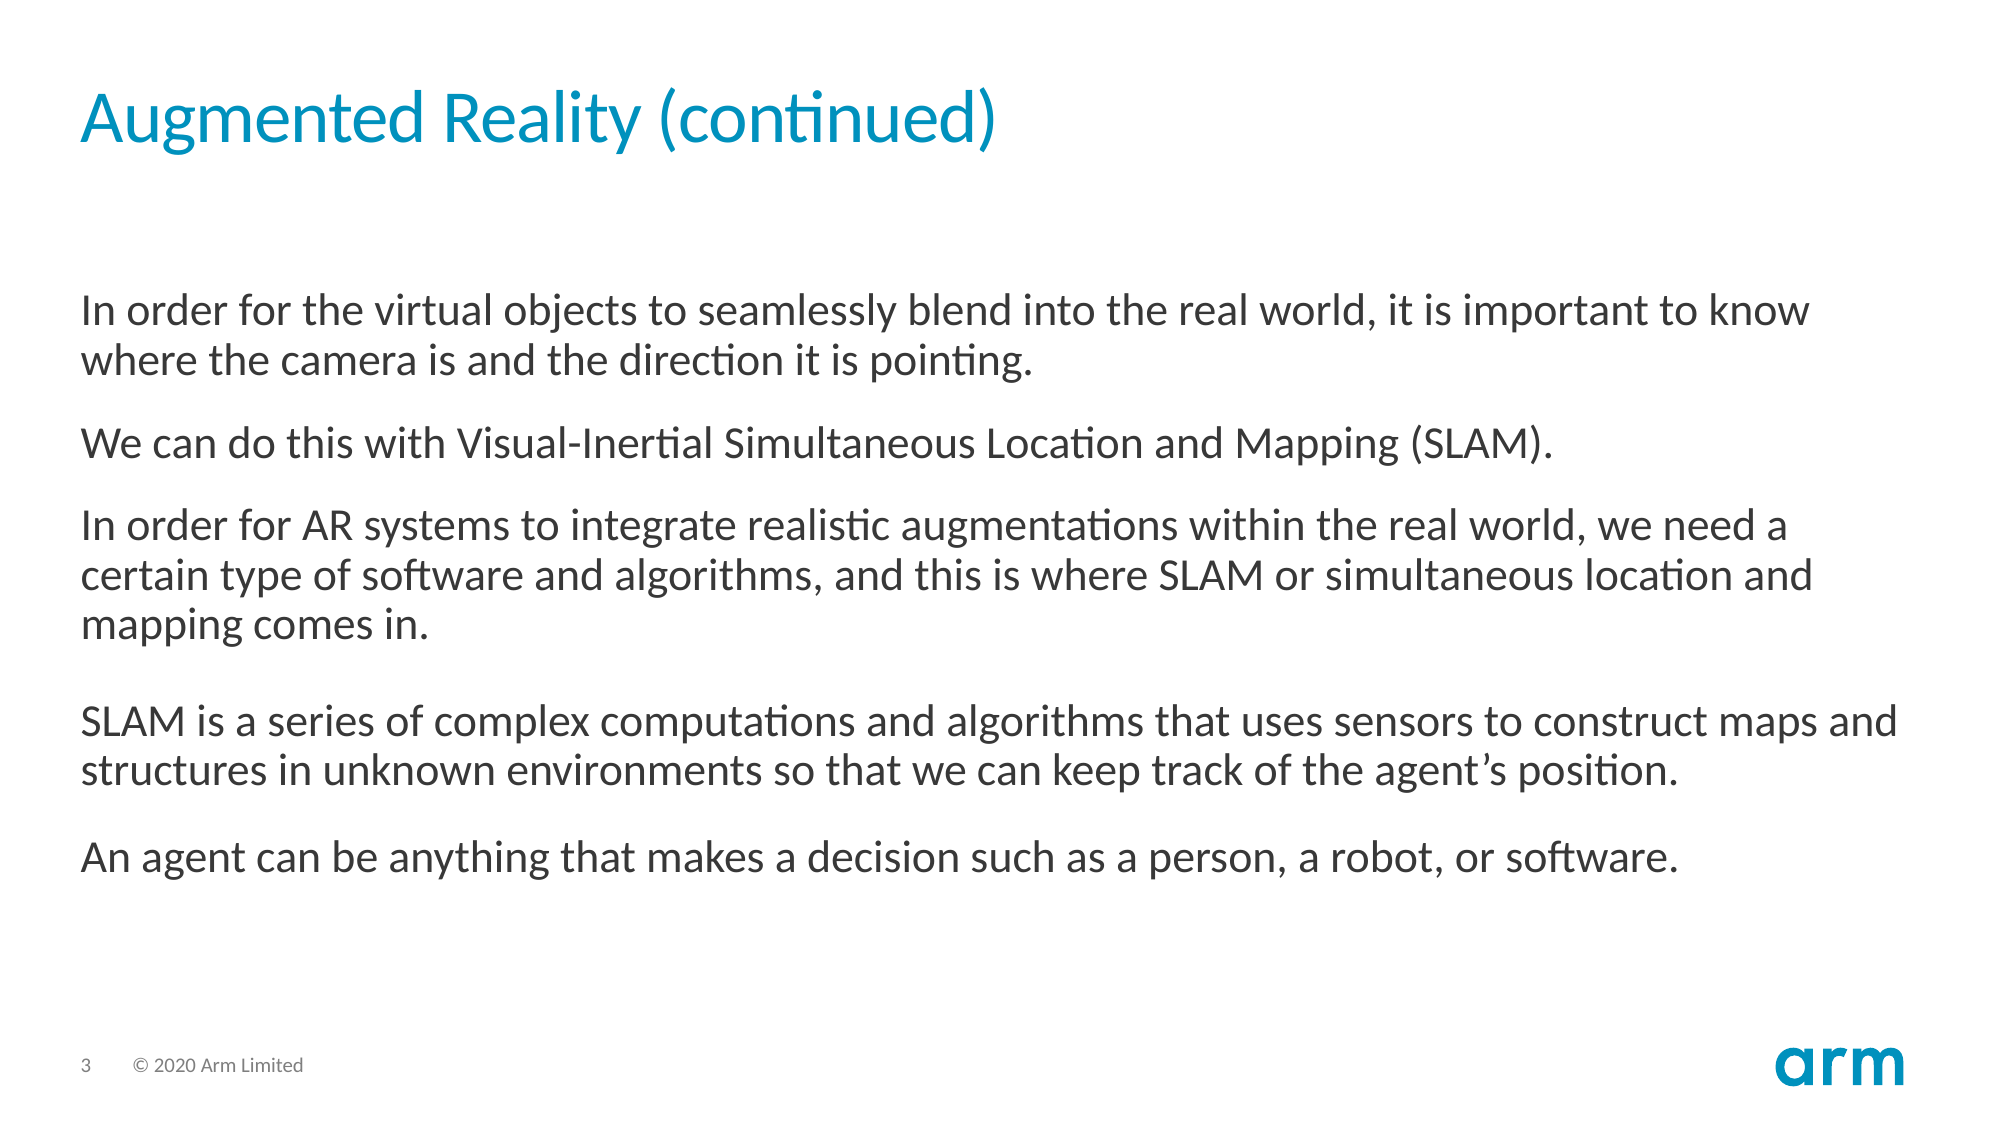

# Augmented Reality (continued)
In order for the virtual objects to seamlessly blend into the real world, it is important to know where the camera is and the direction it is pointing.
We can do this with Visual-Inertial Simultaneous Location and Mapping (SLAM).
In order for AR systems to integrate realistic augmentations within the real world, we need a certain type of software and algorithms, and this is where SLAM or simultaneous location and mapping comes in.
SLAM is a series of complex computations and algorithms that uses sensors to construct maps and structures in unknown environments so that we can keep track of the agent’s position.
An agent can be anything that makes a decision such as a person, a robot, or software.